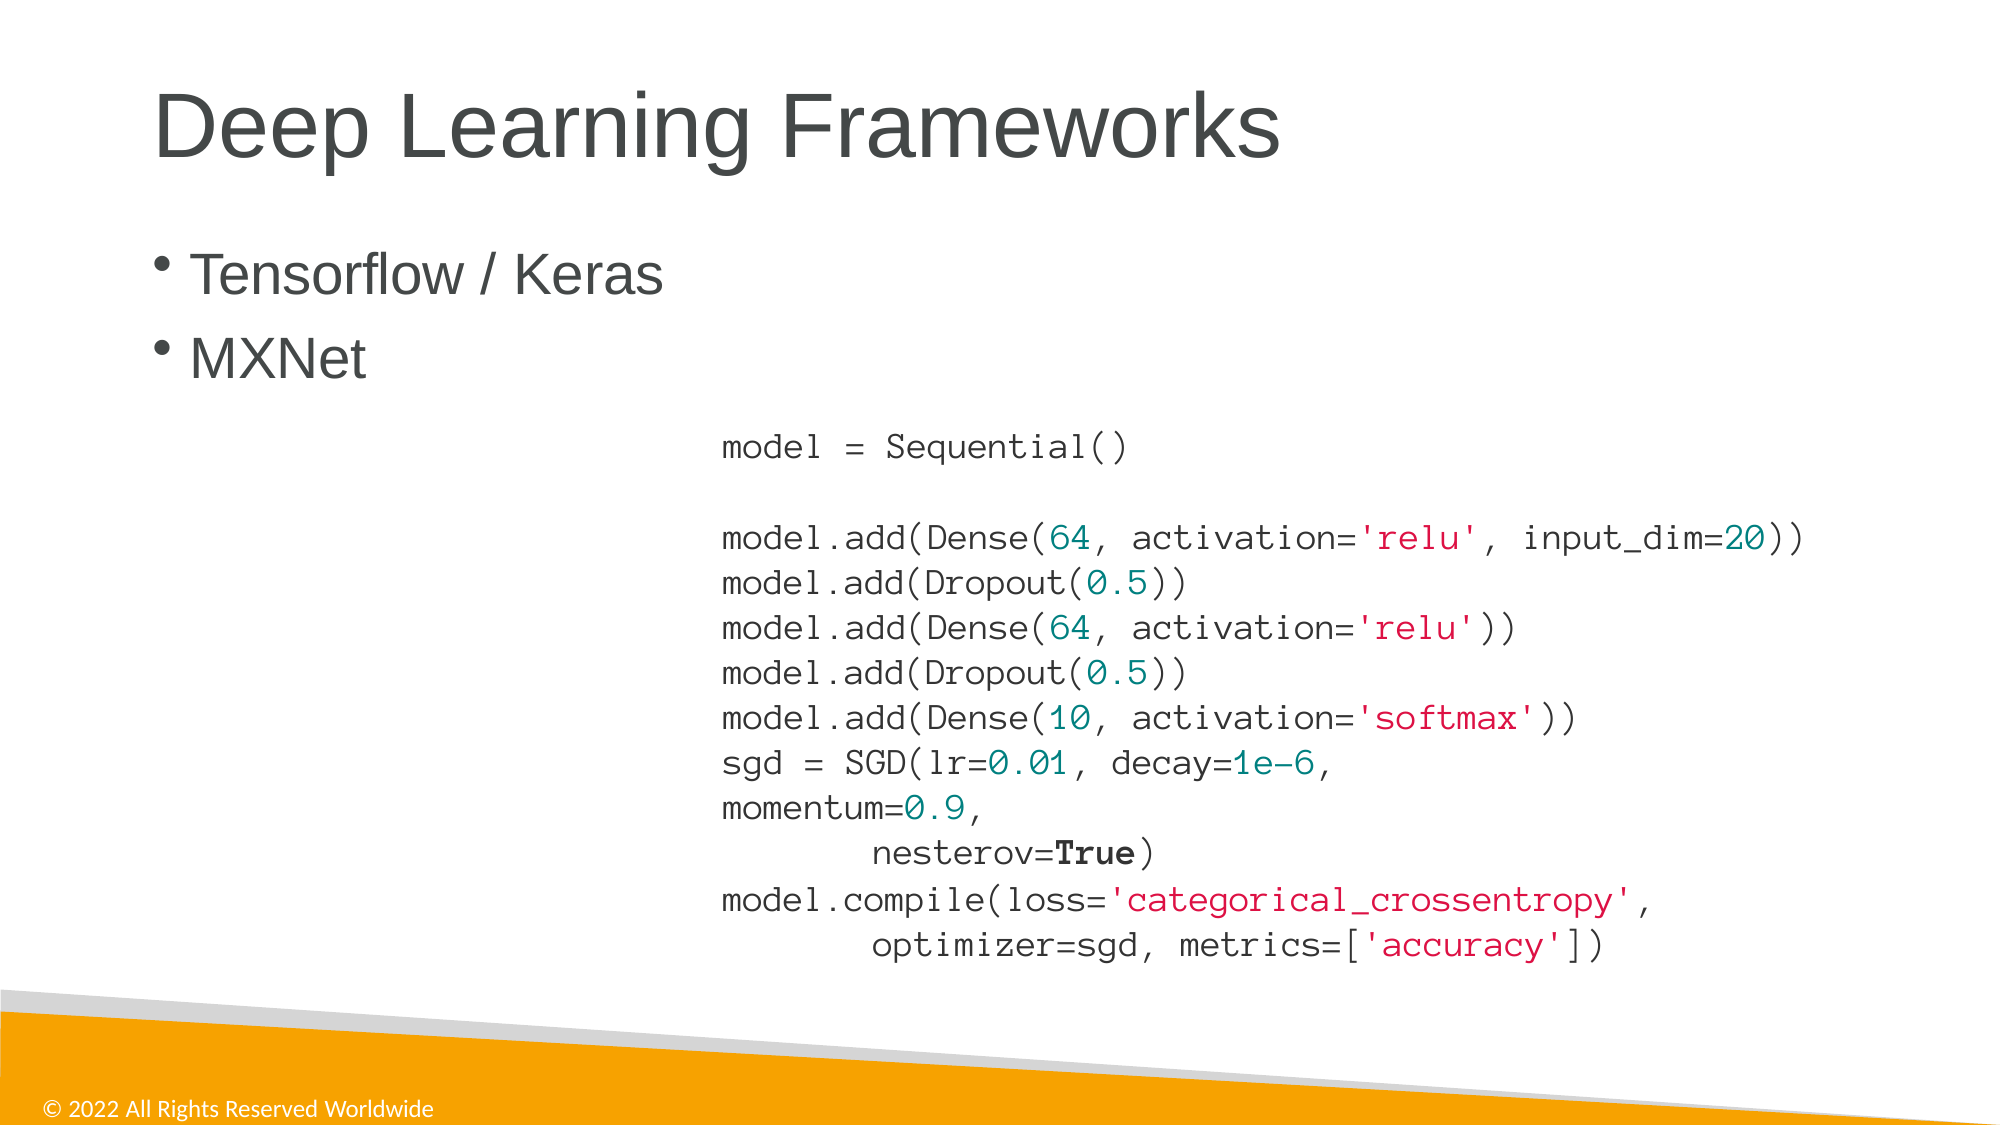

# Deep Learning Frameworks
Tensorflow / Keras
MXNet
model = Sequential()

model.add(Dense(64, activation='relu', input_dim=20))
model.add(Dropout(0.5)) model.add(Dense(64, activation='relu')) model.add(Dropout(0.5)) model.add(Dense(10, activation='softmax'))
sgd = SGD(lr=0.01, decay=1e-6, momentum=0.9,
nesterov=True)
model.compile(loss='categorical_crossentropy', optimizer=sgd, metrics=['accuracy'])
© 2022 All Rights Reserved Worldwide